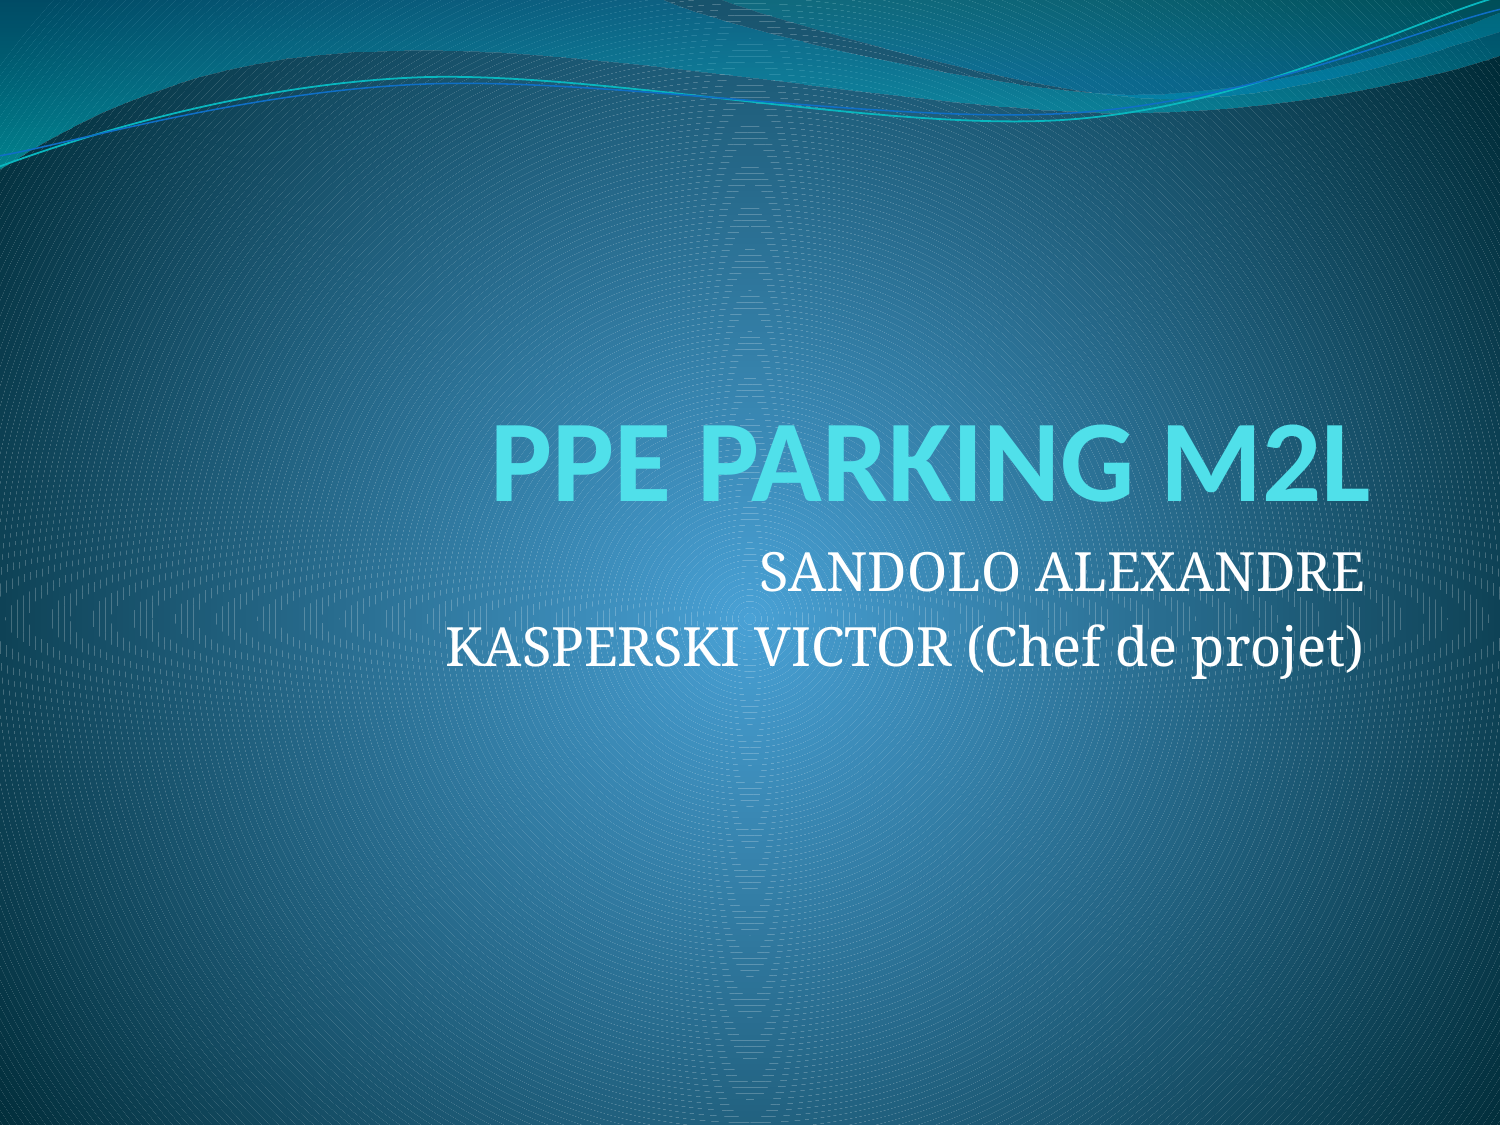

# PPE PARKING M2L
SANDOLO ALEXANDRE
KASPERSKI VICTOR (Chef de projet)